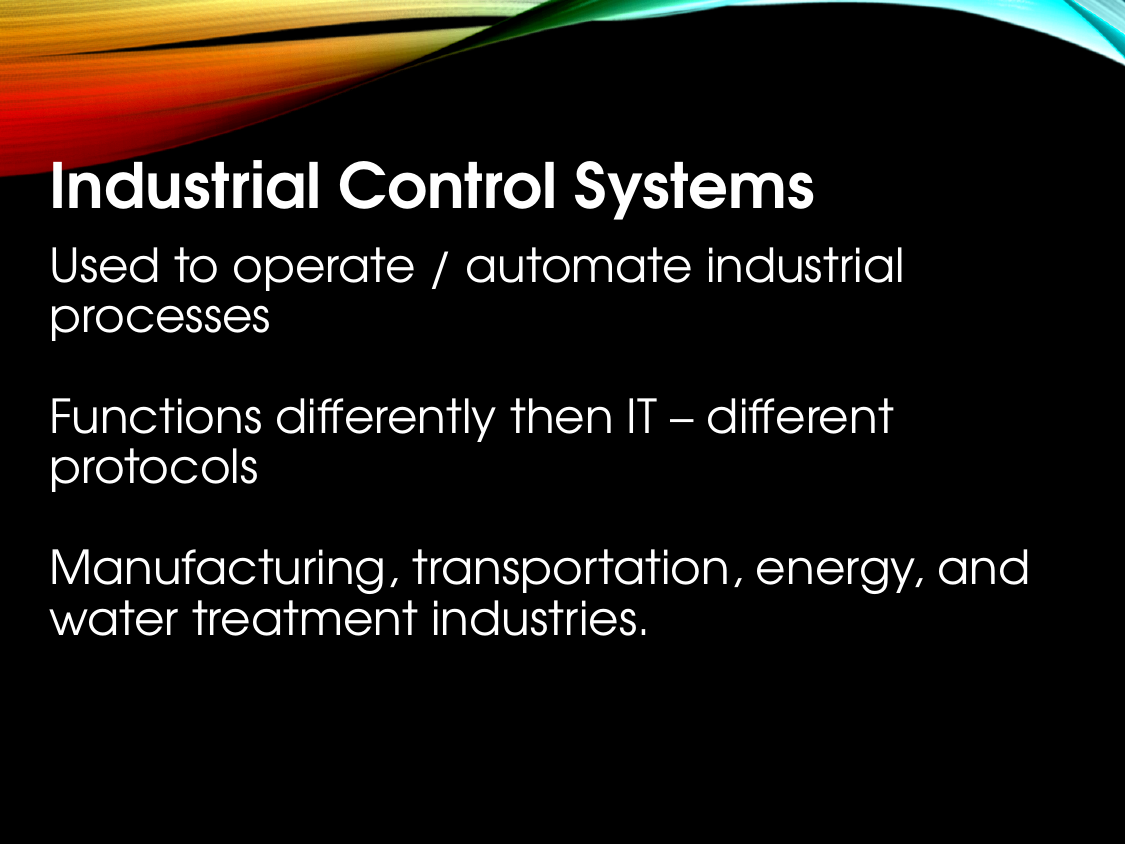

# Industrial Control Systems
Used to operate / automate industrial processes
Functions differently then IT – different protocols
Manufacturing, transportation, energy, and water treatment industries.